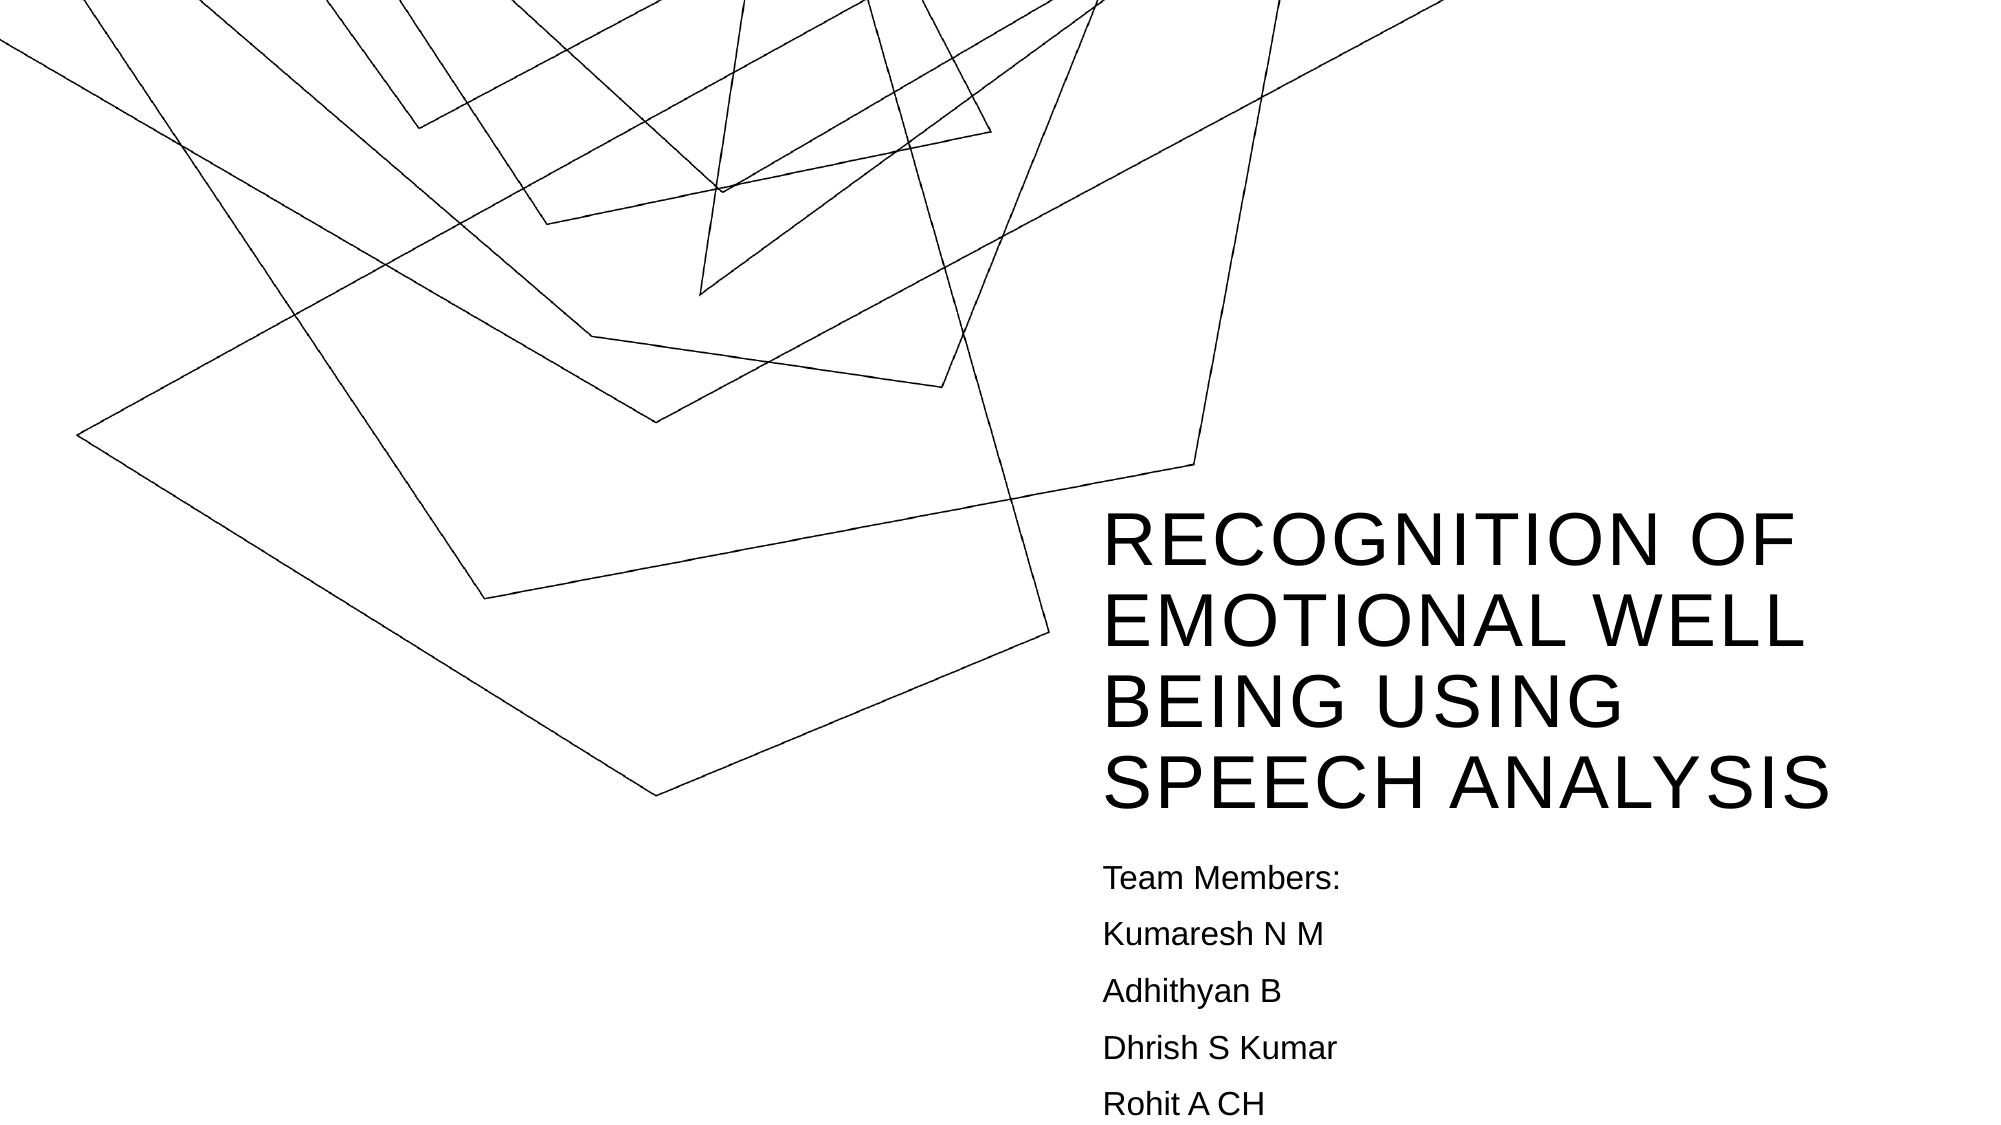

# RECOGNITION OF EMOTIONAL WELL BEING USING SPEECH ANALYSIS
Team Members:
Kumaresh N M
Adhithyan B
Dhrish S Kumar
Rohit A CH